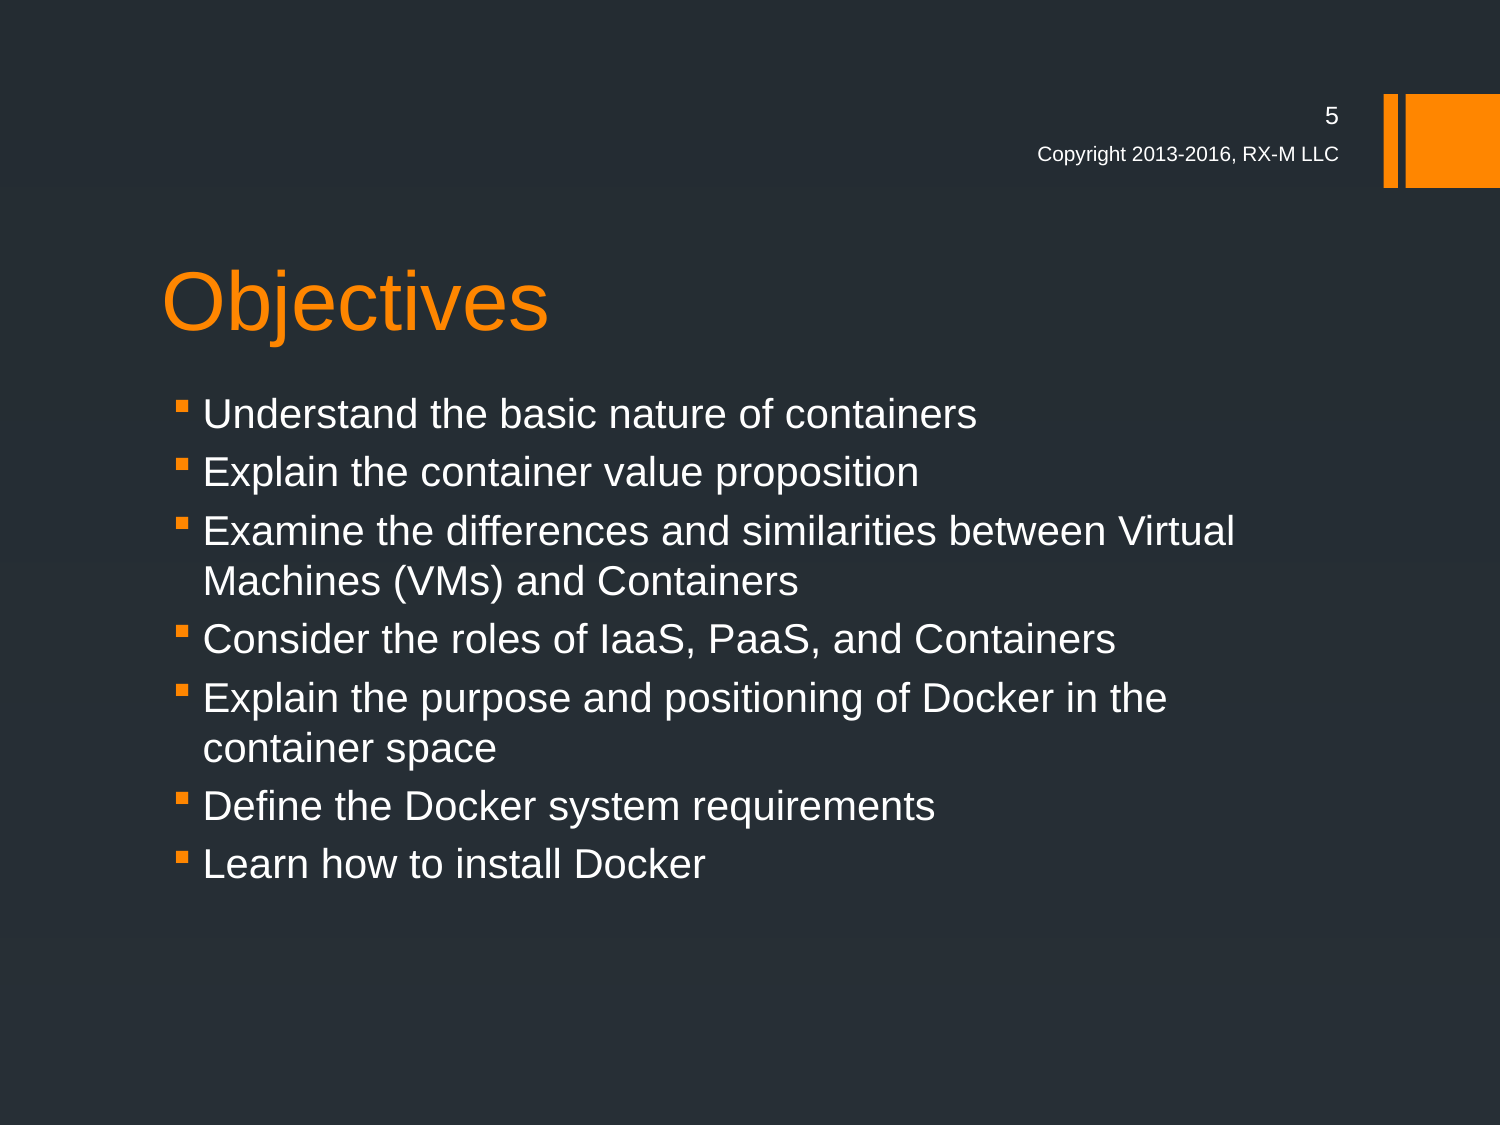

5
Copyright 2013-2016, RX-M LLC
# Objectives
Understand the basic nature of containers
Explain the container value proposition
Examine the differences and similarities between Virtual Machines (VMs) and Containers
Consider the roles of IaaS, PaaS, and Containers
Explain the purpose and positioning of Docker in the container space
Define the Docker system requirements
Learn how to install Docker